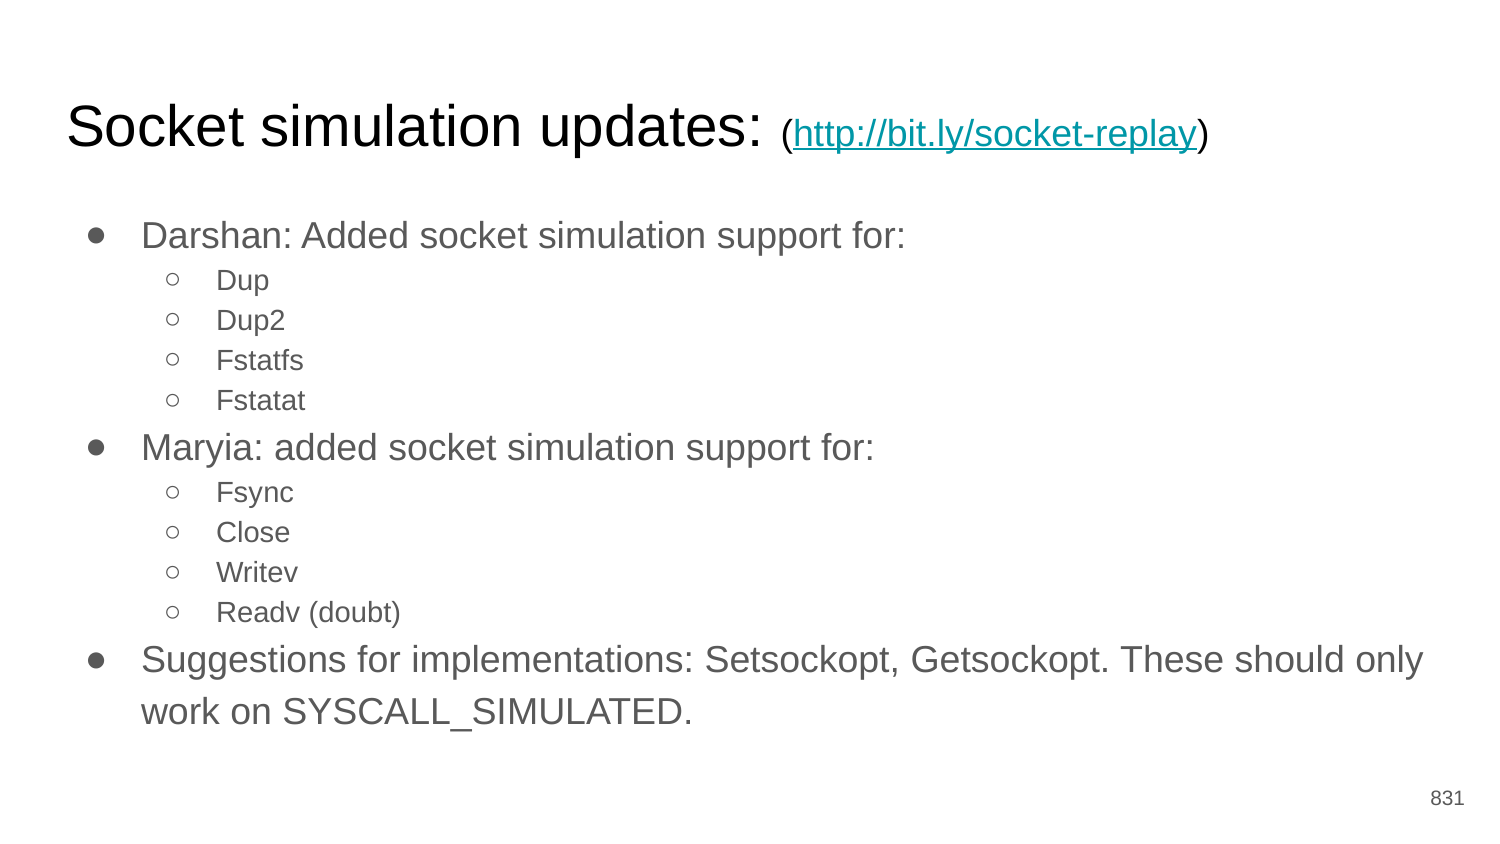

# Socket simulation updates: (http://bit.ly/socket-replay)
Darshan: Added socket simulation support for:
Dup
Dup2
Fstatfs
Fstatat
Maryia: added socket simulation support for:
Fsync
Close
Writev
Readv (doubt)
Suggestions for implementations: Setsockopt, Getsockopt. These should only work on SYSCALL_SIMULATED.
831